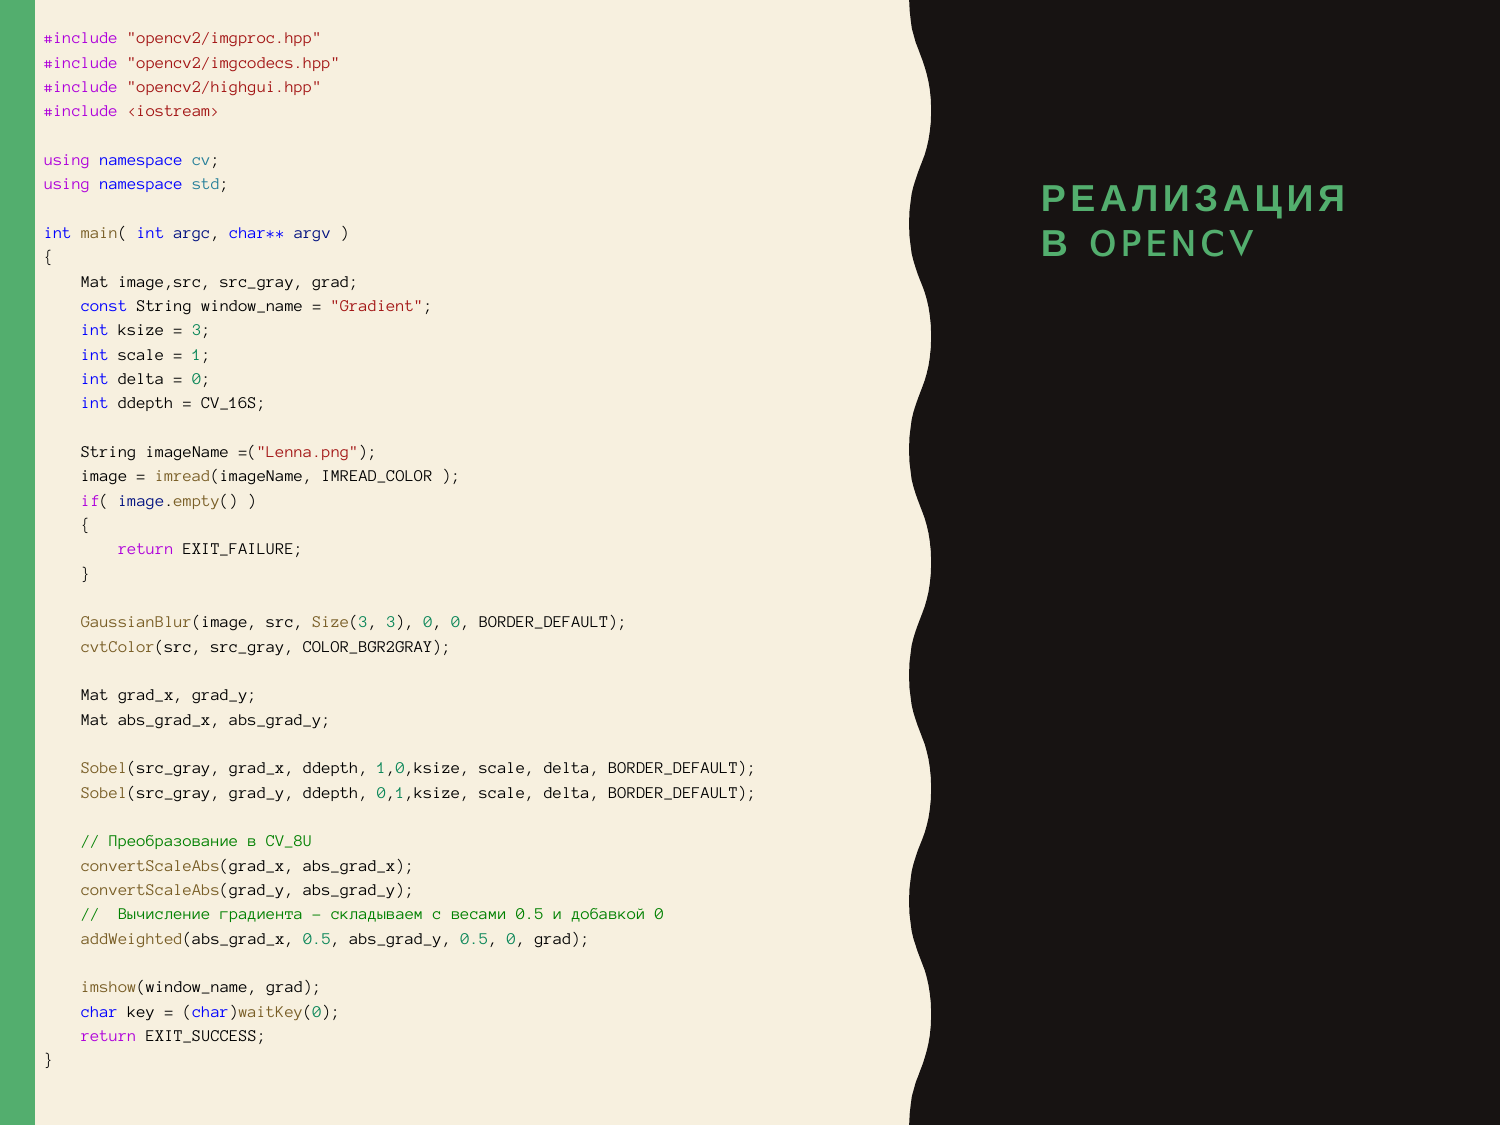

#include "opencv2/imgproc.hpp"
#include "opencv2/imgcodecs.hpp"
#include "opencv2/highgui.hpp"
#include <iostream>
using namespace cv;
using namespace std;
int main( int argc, char** argv )
{
    Mat image,src, src_gray, grad;
    const String window_name = "Gradient";
    int ksize = 3;
    int scale = 1;
    int delta = 0;
    int ddepth = CV_16S;
    String imageName =("Lenna.png");
    image = imread(imageName, IMREAD_COLOR );
    if( image.empty() )
    {
        return EXIT_FAILURE;
    }
    GaussianBlur(image, src, Size(3, 3), 0, 0, BORDER_DEFAULT);
    cvtColor(src, src_gray, COLOR_BGR2GRAY);
    Mat grad_x, grad_y;
    Mat abs_grad_x, abs_grad_y;
    Sobel(src_gray, grad_x, ddepth, 1,0,ksize, scale, delta, BORDER_DEFAULT);
    Sobel(src_gray, grad_y, ddepth, 0,1,ksize, scale, delta, BORDER_DEFAULT);
    // Преобразование в CV_8U
    convertScaleAbs(grad_x, abs_grad_x);
    convertScaleAbs(grad_y, abs_grad_y);
    //  Вычисление градиента - складываем с весами 0.5 и добавкой 0
    addWeighted(abs_grad_x, 0.5, abs_grad_y, 0.5, 0, grad);
    imshow(window_name, grad);
    char key = (char)waitKey(0);
    return EXIT_SUCCESS;
}

# Реализация в opencv